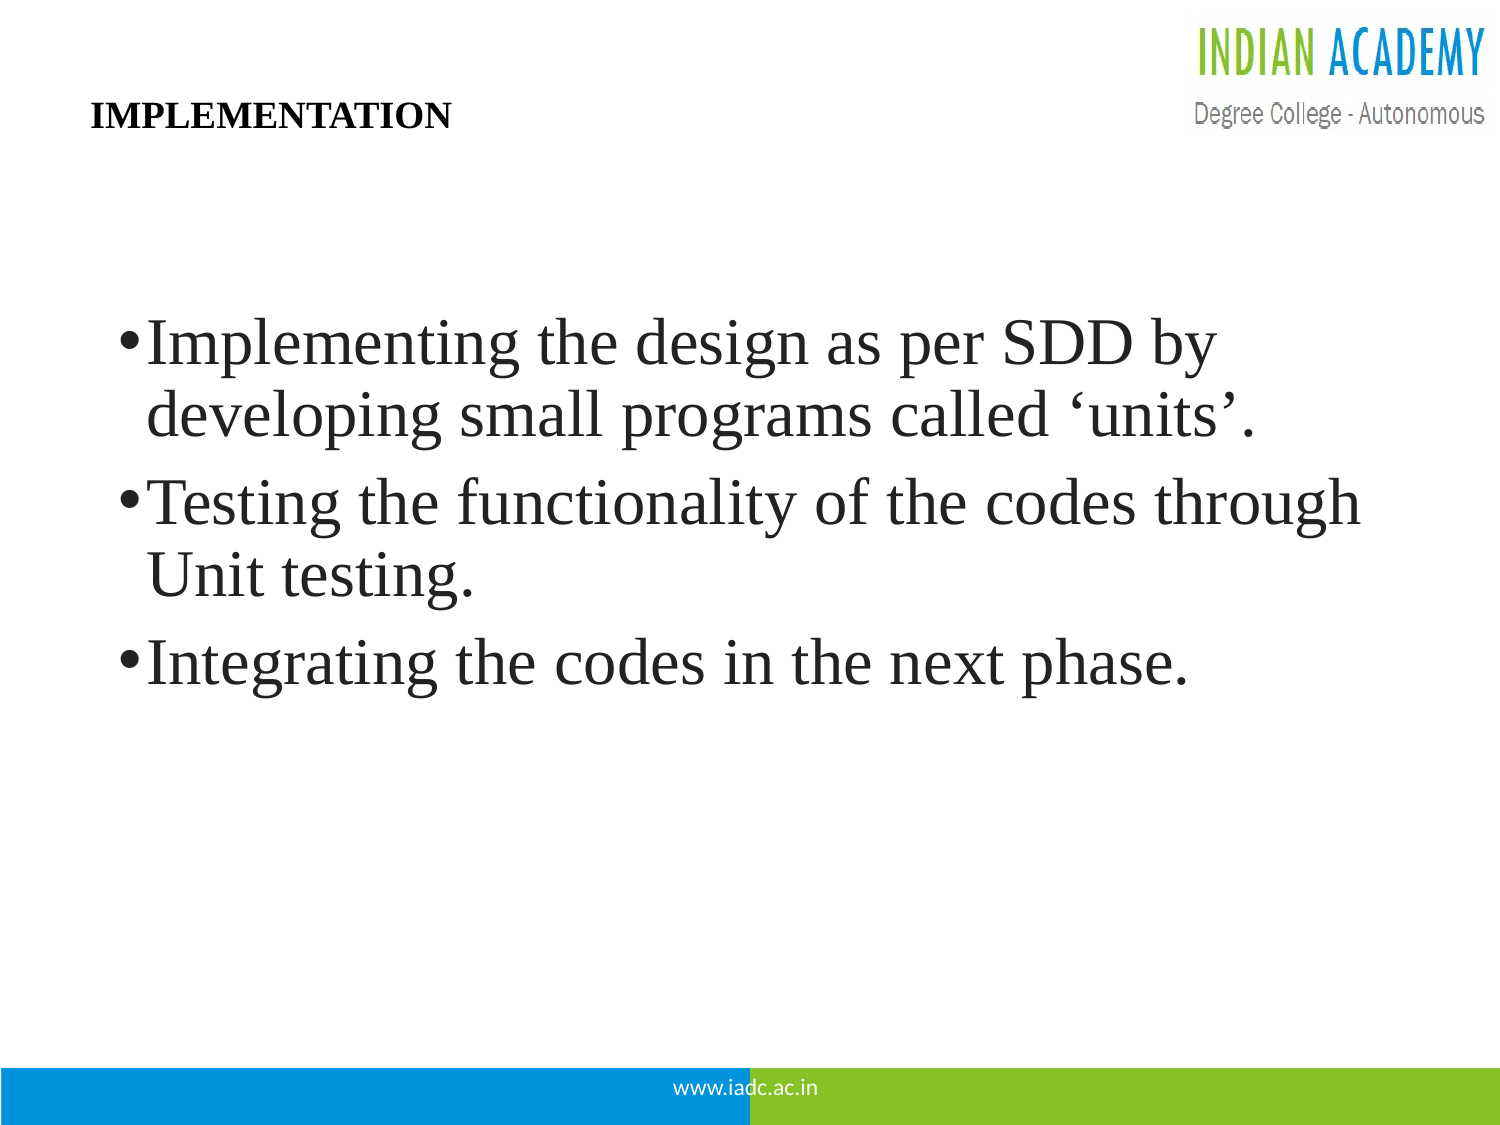

# IMPLEMENTATION
Implementing the design as per SDD by developing small programs called ‘units’.
Testing the functionality of the codes through Unit testing.
Integrating the codes in the next phase.